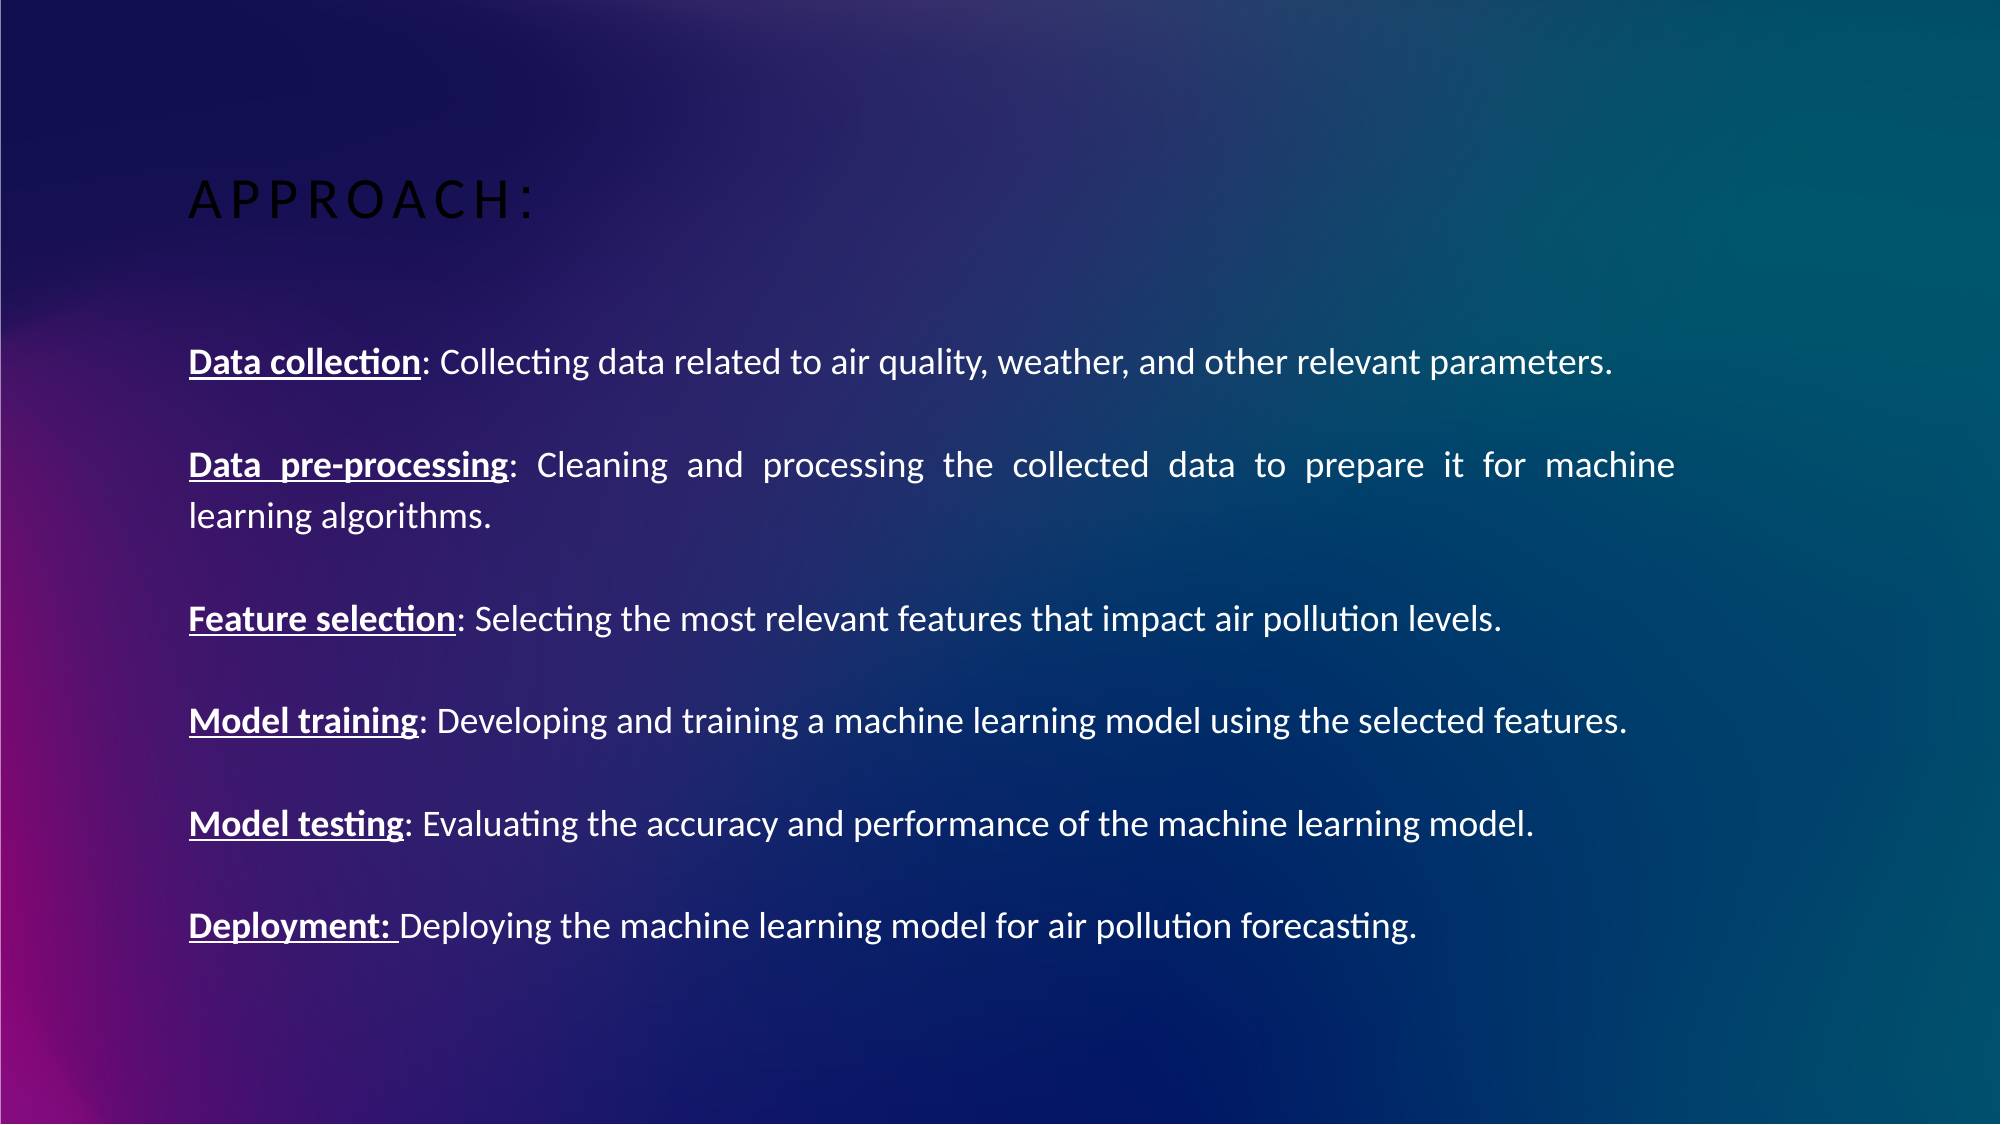

# Approach:
Data collection: Collecting data related to air quality, weather, and other relevant parameters.

Data pre-processing: Cleaning and processing the collected data to prepare it for machine learning algorithms.

Feature selection: Selecting the most relevant features that impact air pollution levels.

Model training: Developing and training a machine learning model using the selected features.

Model testing: Evaluating the accuracy and performance of the machine learning model.

Deployment: Deploying the machine learning model for air pollution forecasting.